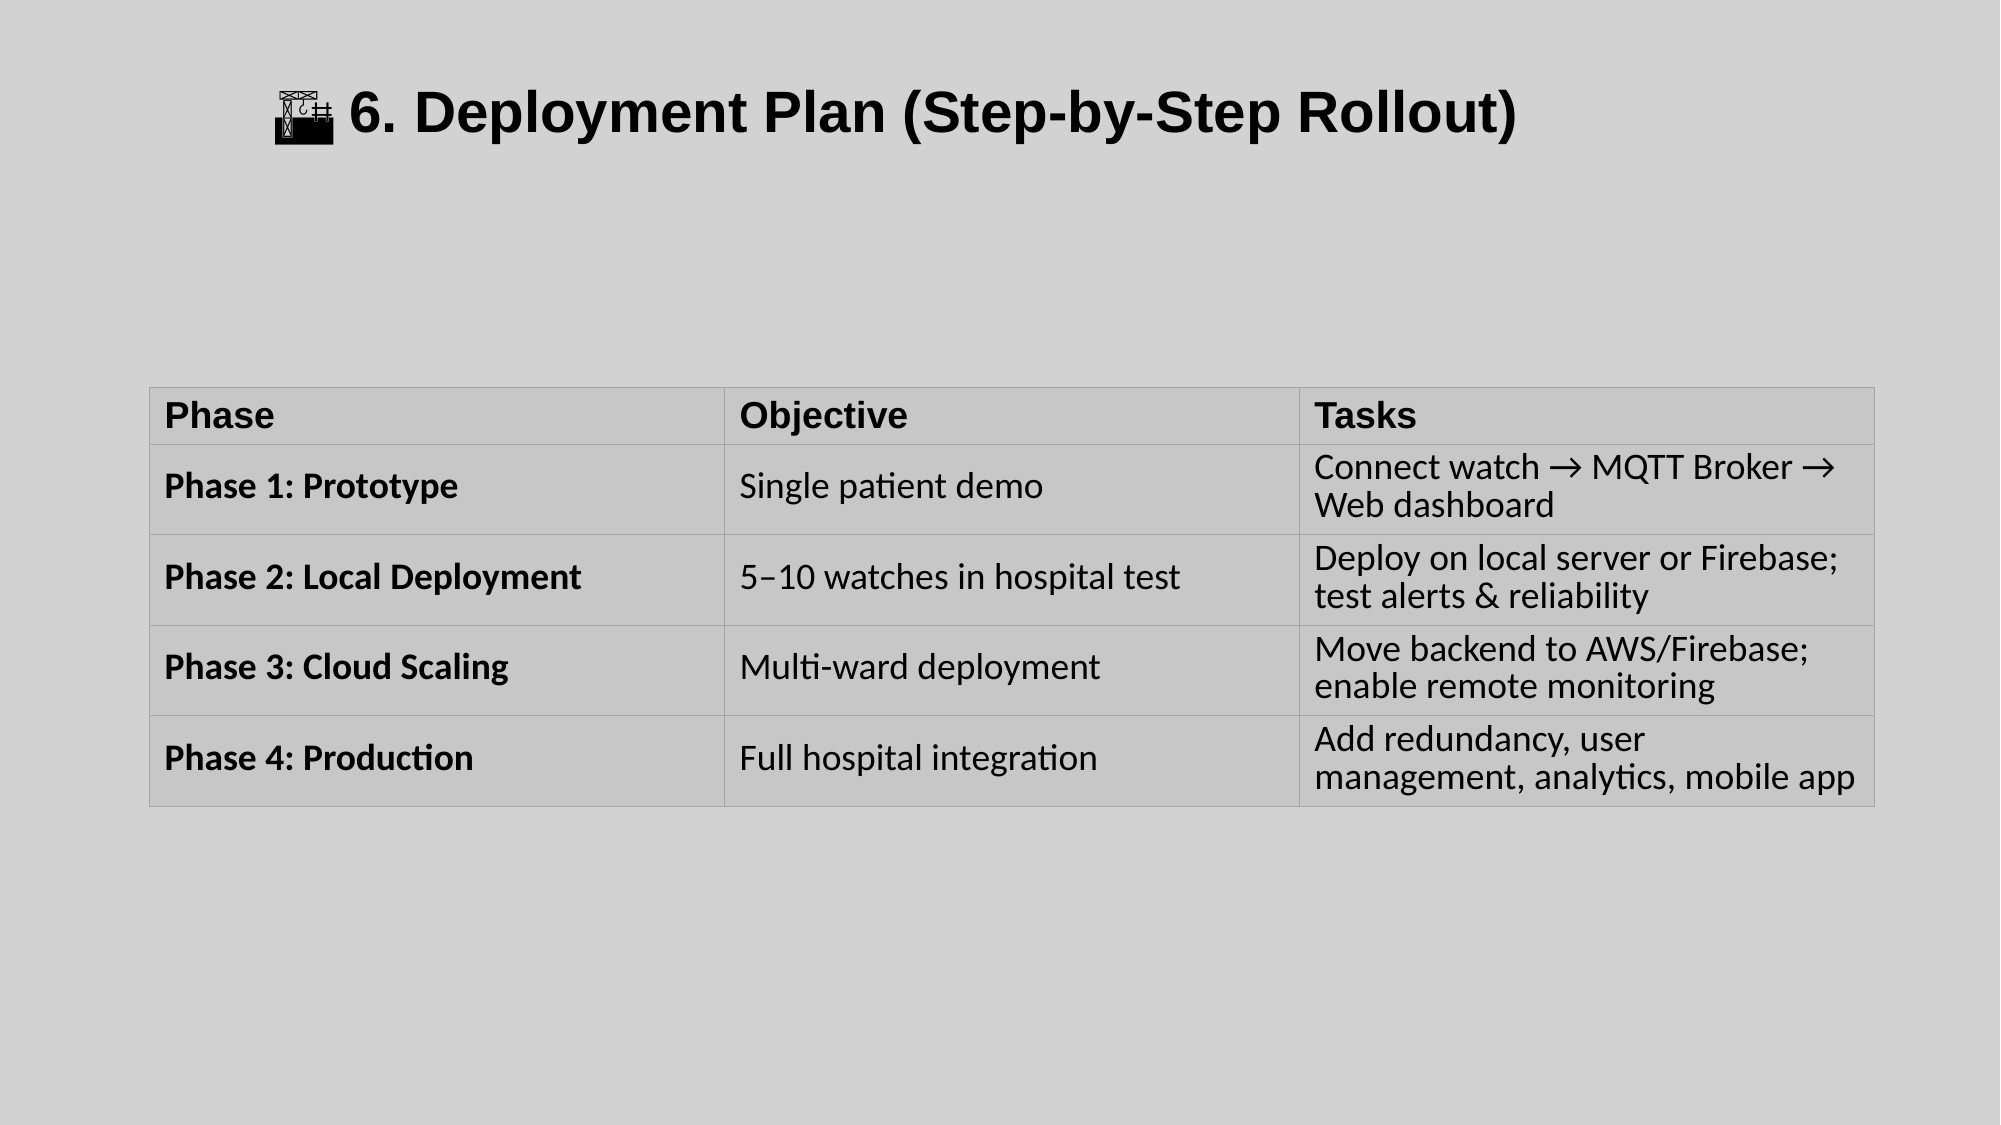

🏗️ 6. Deployment Plan (Step-by-Step Rollout)
| Phase | Objective | Tasks |
| --- | --- | --- |
| Phase 1: Prototype | Single patient demo | Connect watch → MQTT Broker → Web dashboard |
| Phase 2: Local Deployment | 5–10 watches in hospital test | Deploy on local server or Firebase; test alerts & reliability |
| Phase 3: Cloud Scaling | Multi-ward deployment | Move backend to AWS/Firebase; enable remote monitoring |
| Phase 4: Production | Full hospital integration | Add redundancy, user management, analytics, mobile app |